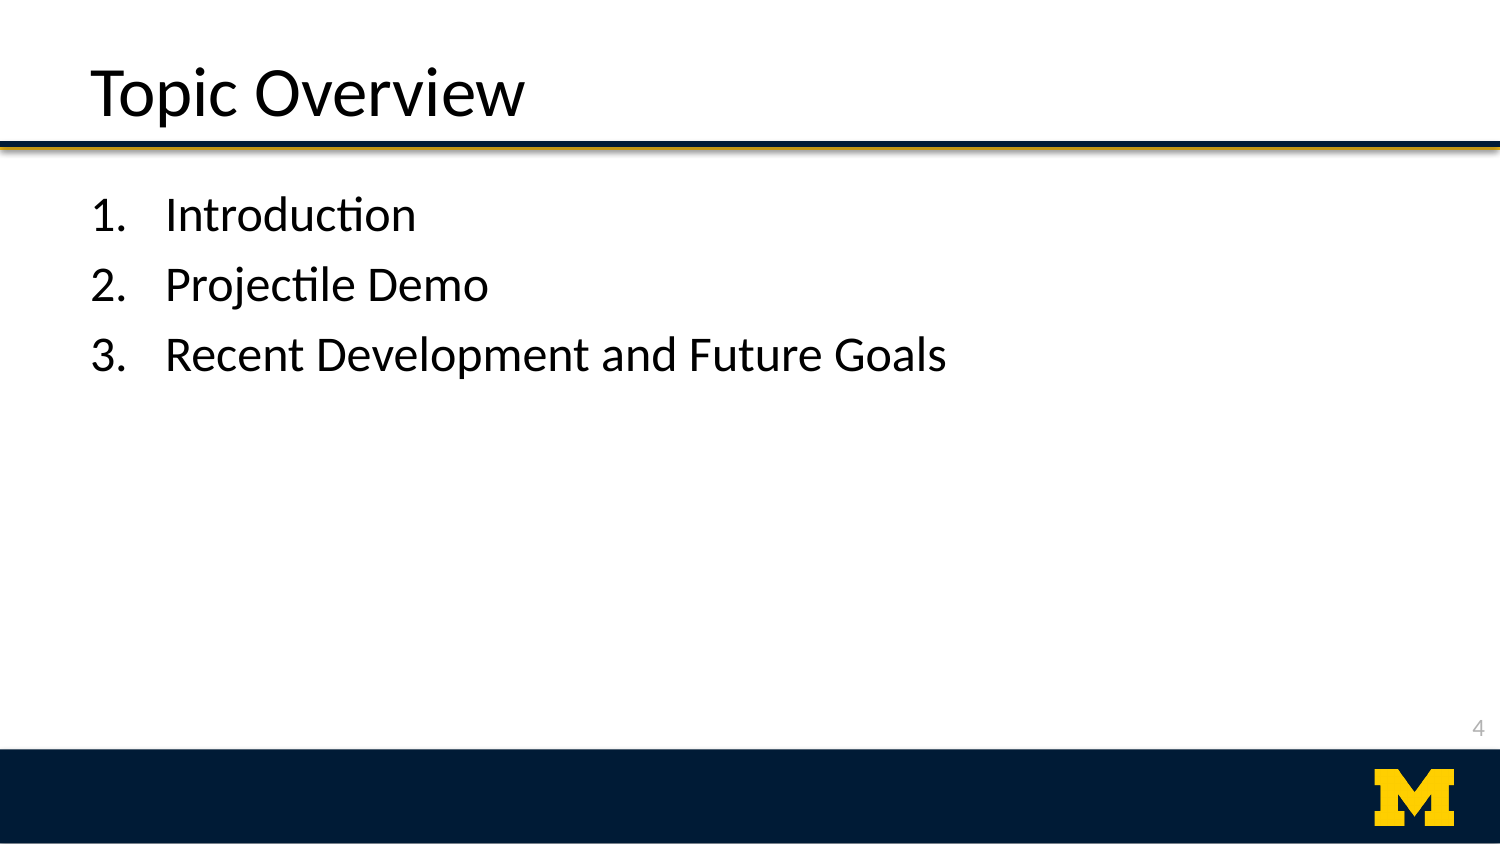

# Topic Overview
Introduction
Projectile Demo
Recent Development and Future Goals
4